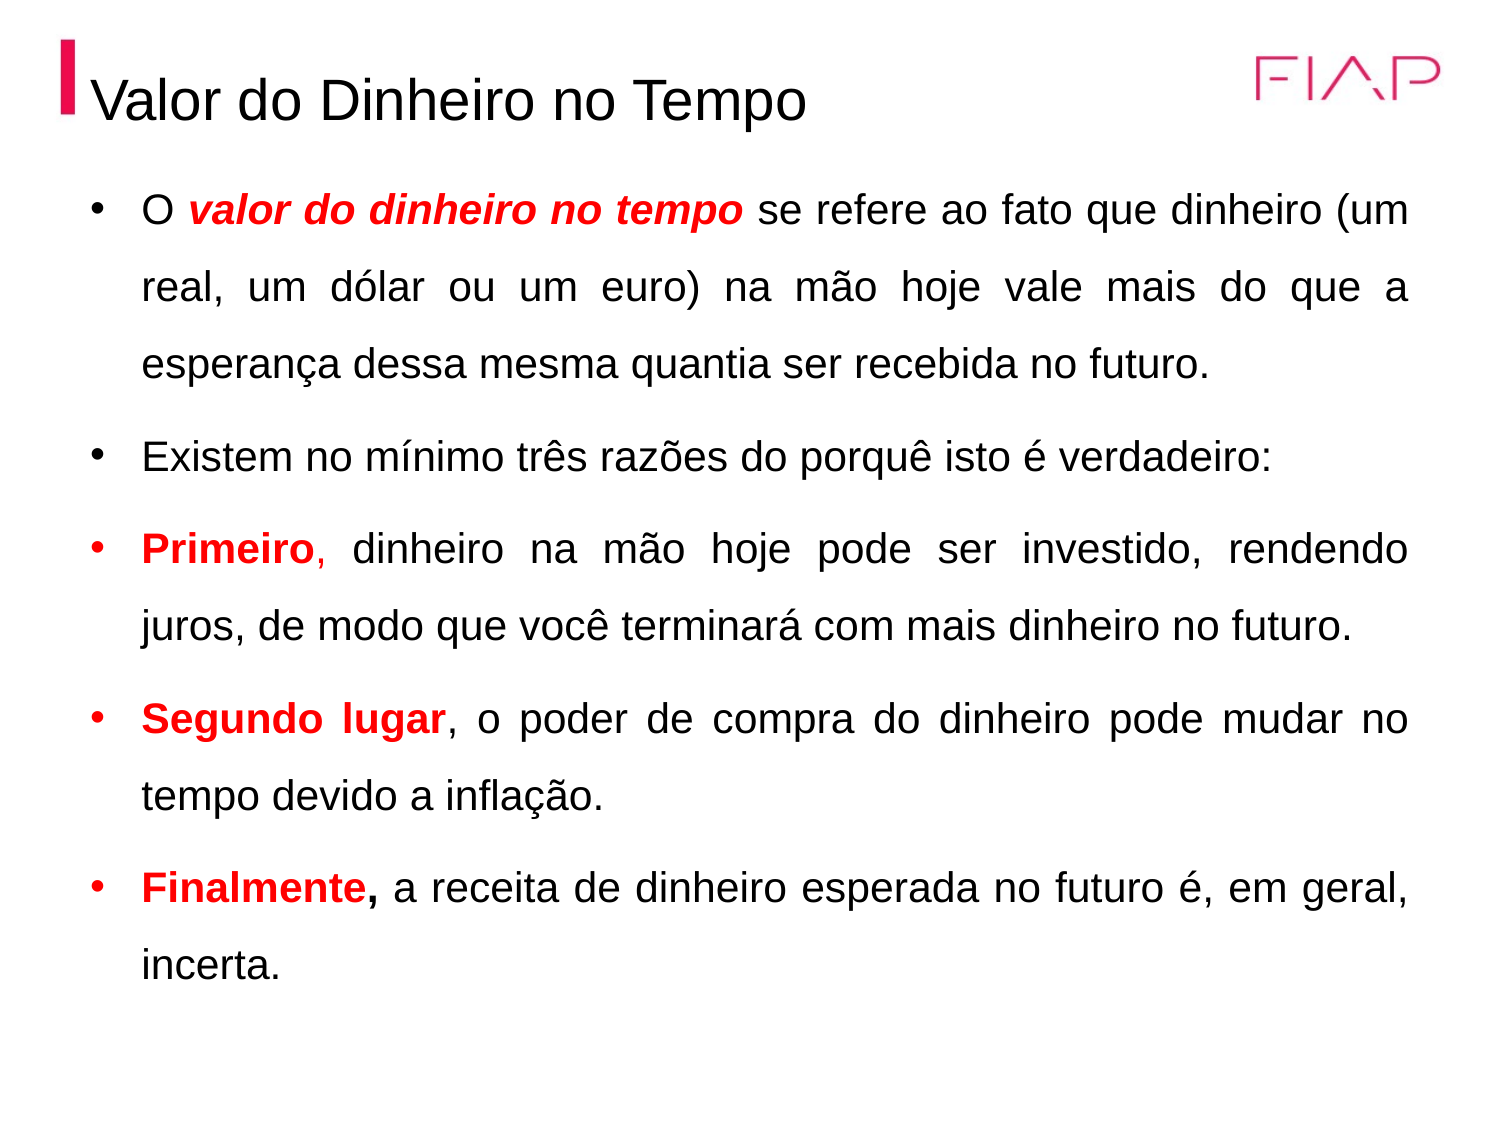

# Valor do Dinheiro no Tempo
O valor do dinheiro no tempo se refere ao fato que dinheiro (um real, um dólar ou um euro) na mão hoje vale mais do que a esperança dessa mesma quantia ser recebida no futuro.
Existem no mínimo três razões do porquê isto é verdadeiro:
Primeiro, dinheiro na mão hoje pode ser investido, rendendo juros, de modo que você terminará com mais dinheiro no futuro.
Segundo lugar, o poder de compra do dinheiro pode mudar no tempo devido a inflação.
Finalmente, a receita de dinheiro esperada no futuro é, em geral, incerta.